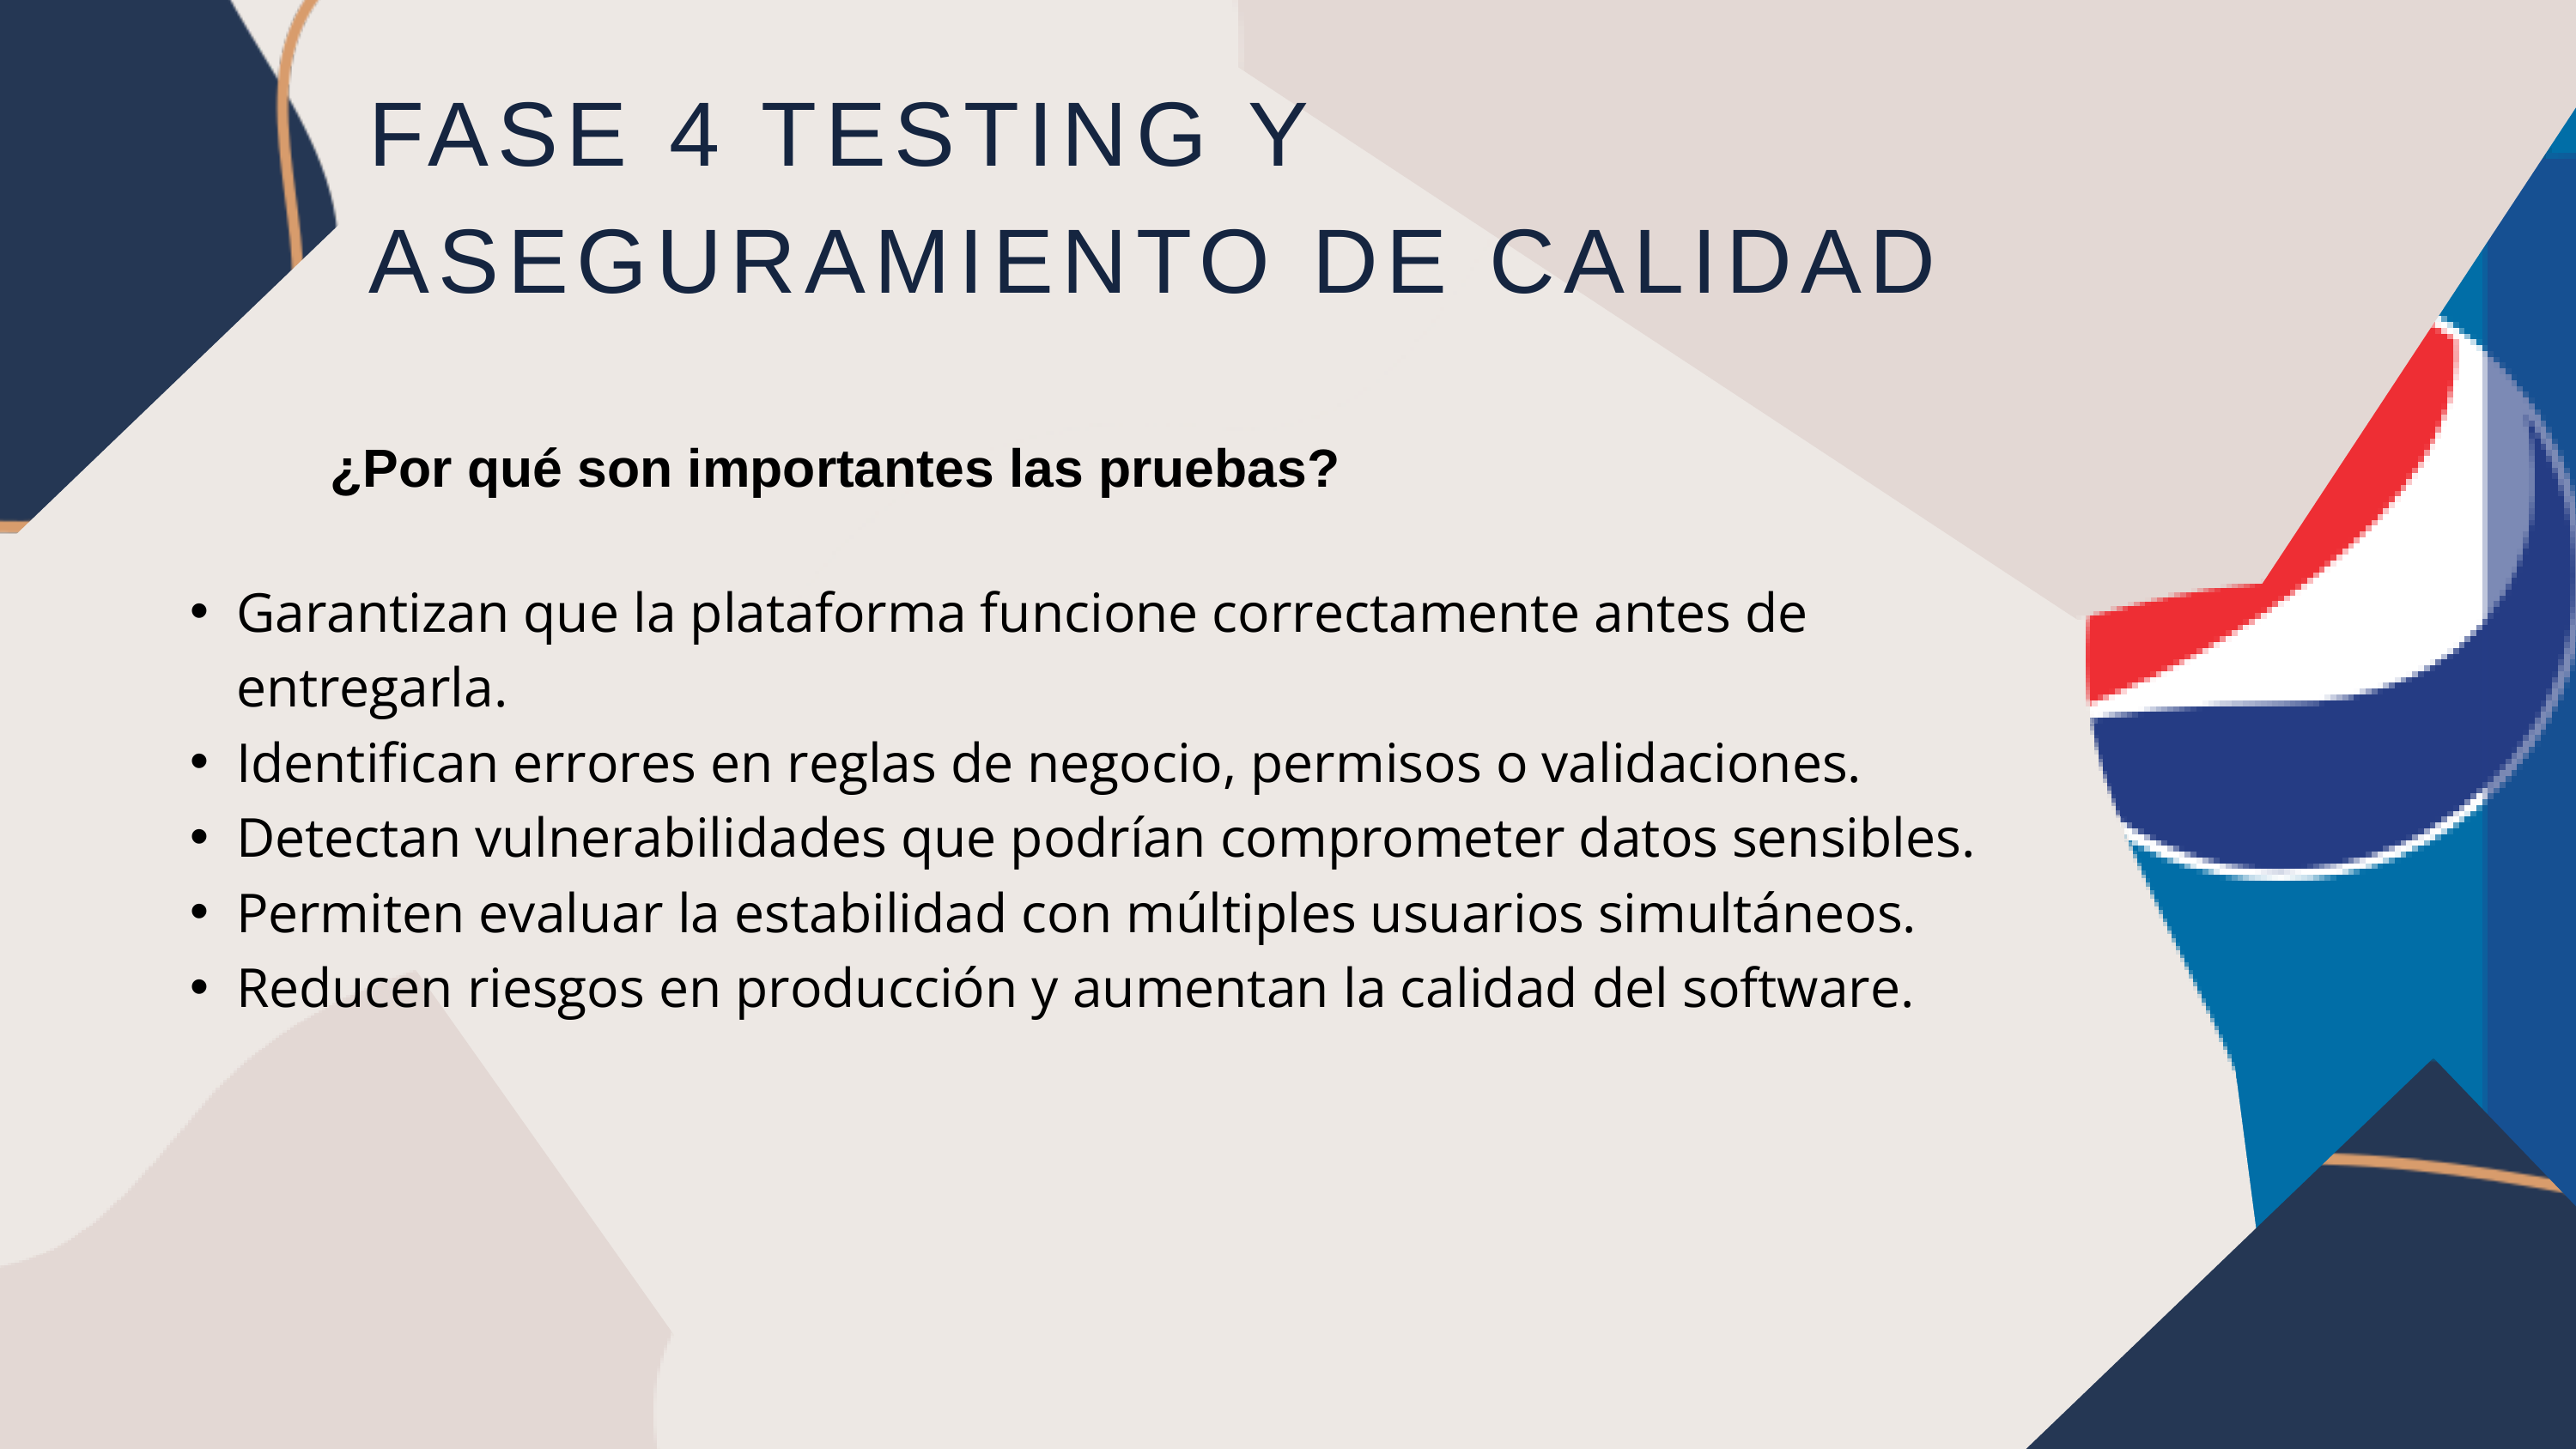

FASE 4 TESTING Y ASEGURAMIENTO DE CALIDAD
¿Por qué son importantes las pruebas?

Garantizan que la plataforma funcione correctamente antes de entregarla.
Identifican errores en reglas de negocio, permisos o validaciones.
Detectan vulnerabilidades que podrían comprometer datos sensibles.
Permiten evaluar la estabilidad con múltiples usuarios simultáneos.
Reducen riesgos en producción y aumentan la calidad del software.